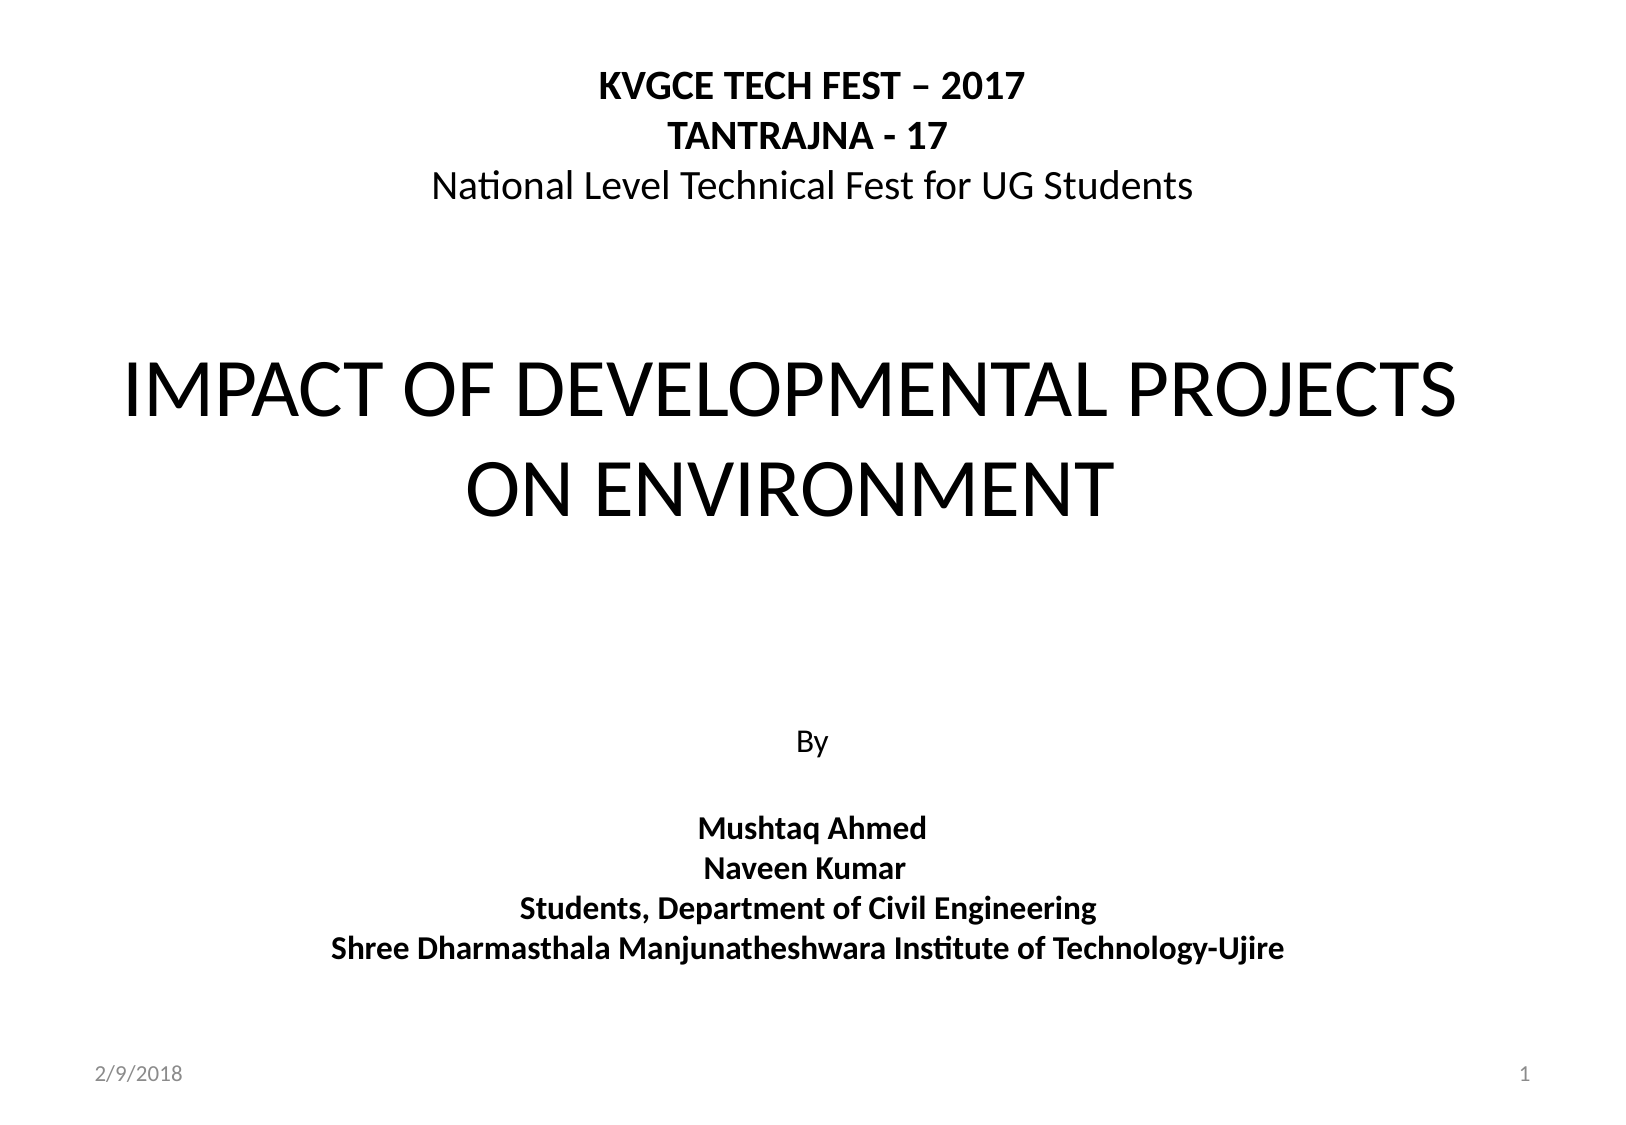

KVGCE TECH FEST – 2017
TANTRAJNA - 17
National Level Technical Fest for UG Students
# IMPACT OF DEVELOPMENTAL PROJECTS ON ENVIRONMENT
By
Mushtaq Ahmed
Naveen Kumar
Students, Department of Civil Engineering
Shree Dharmasthala Manjunatheshwara Institute of Technology-Ujire
2/9/2018
1